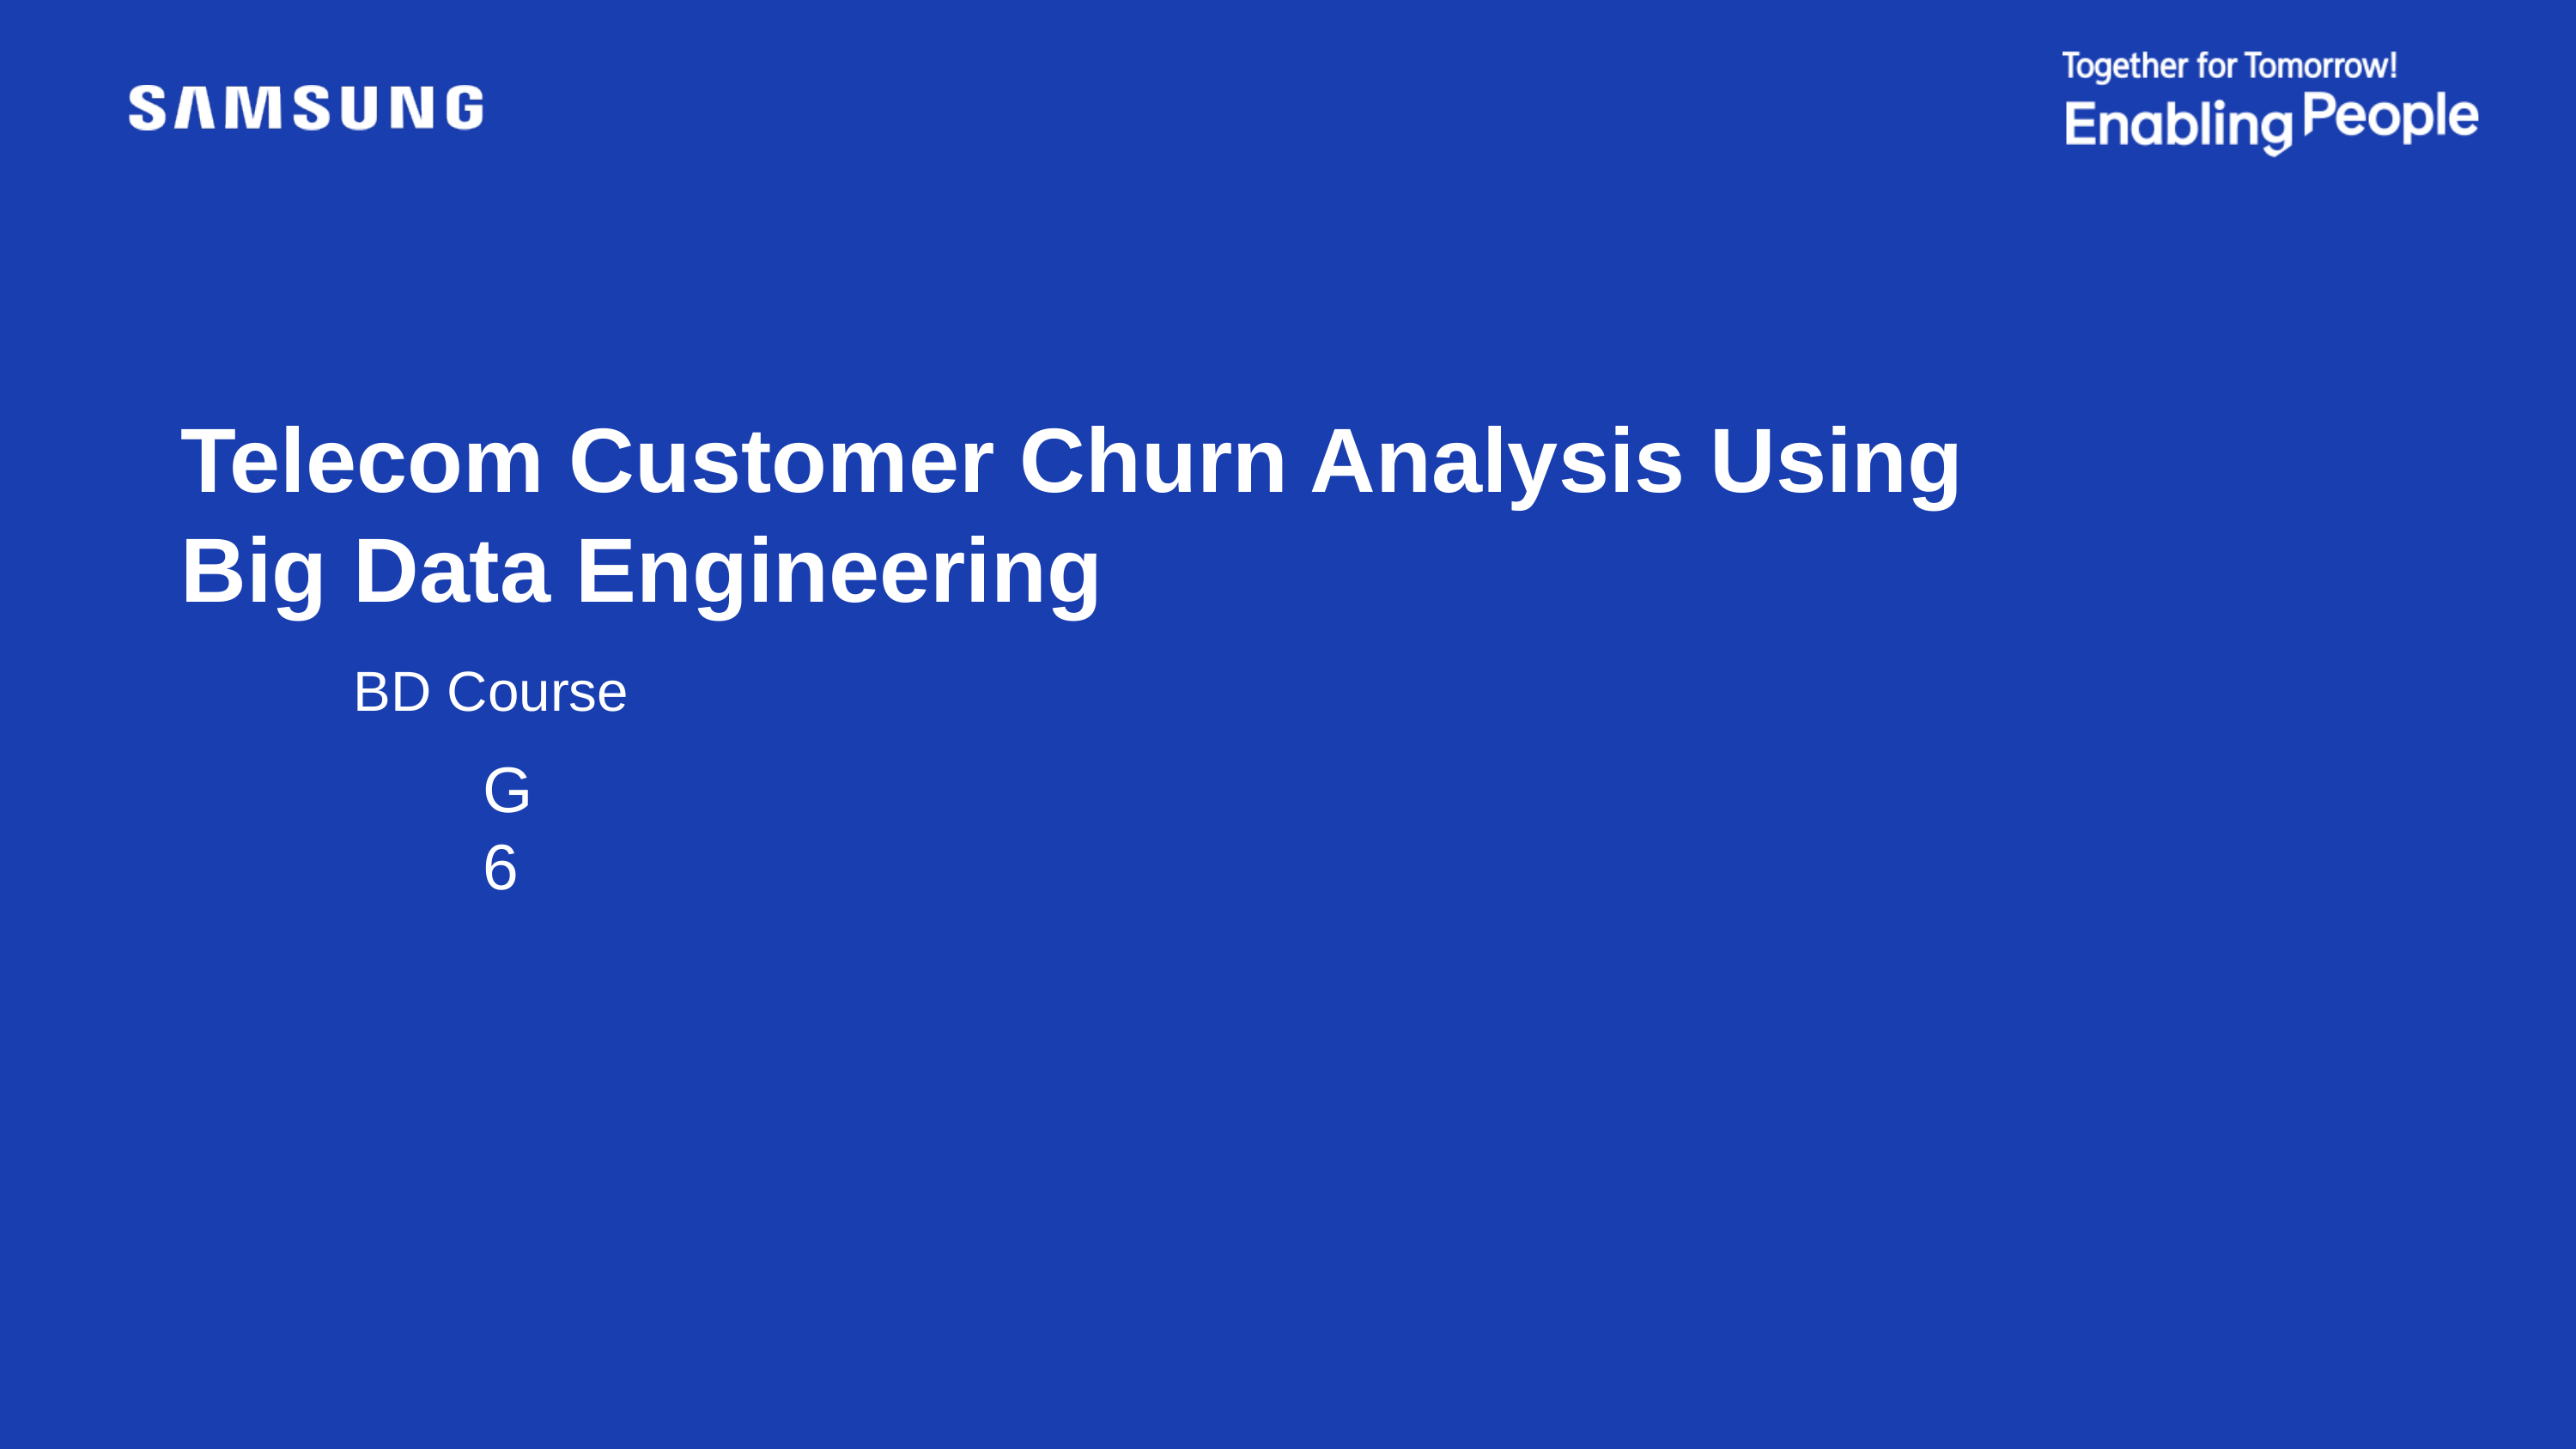

Telecom Customer Churn Analysis Using Big Data Engineering

BD Course
G6